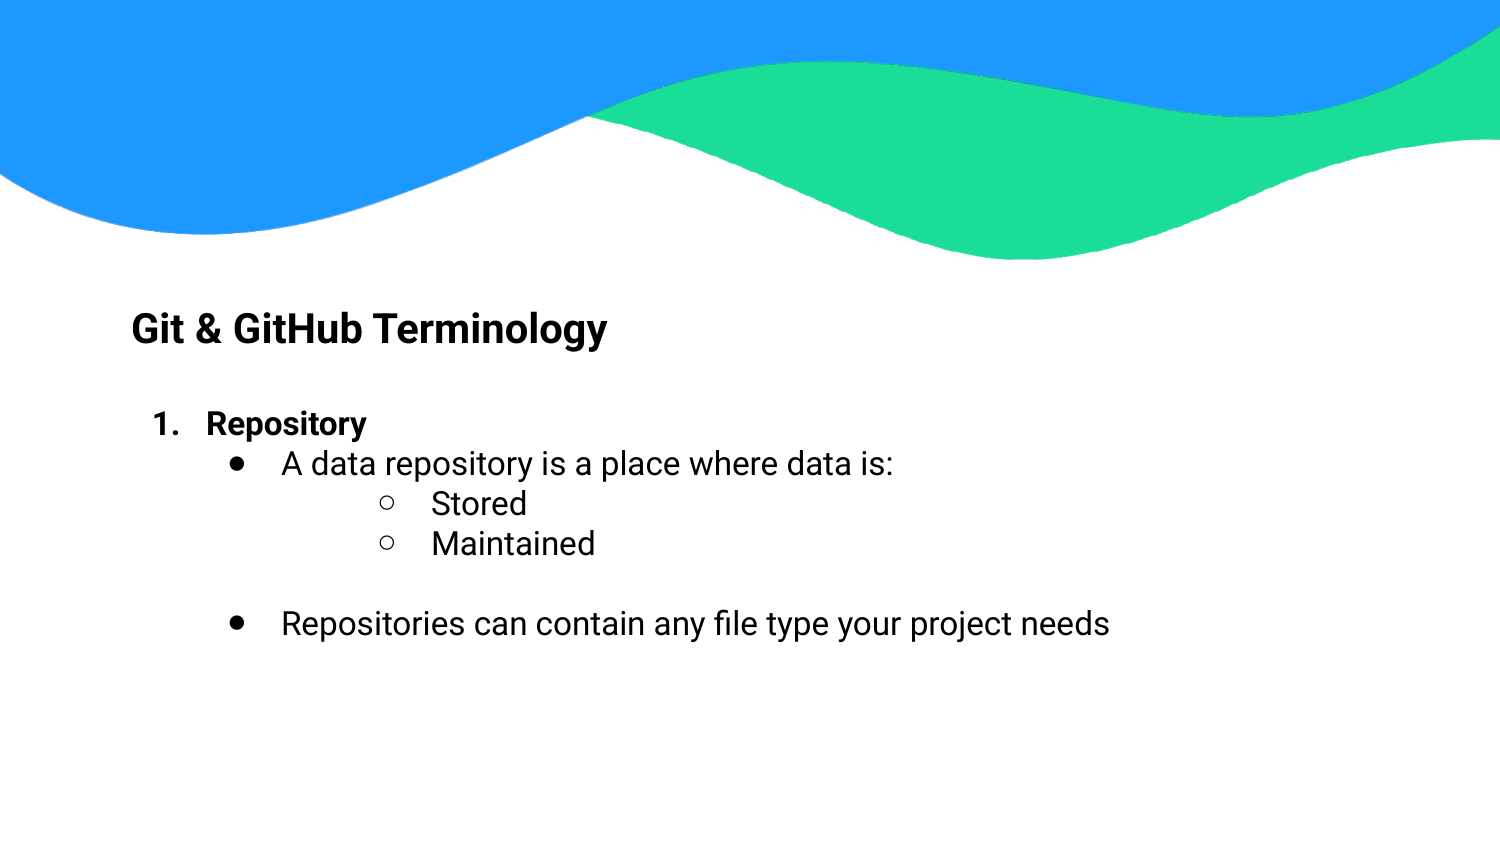

Git & GitHub Terminology

Repository
A data repository is a place where data is:
Stored
Maintained

Repositories can contain any file type your project needs